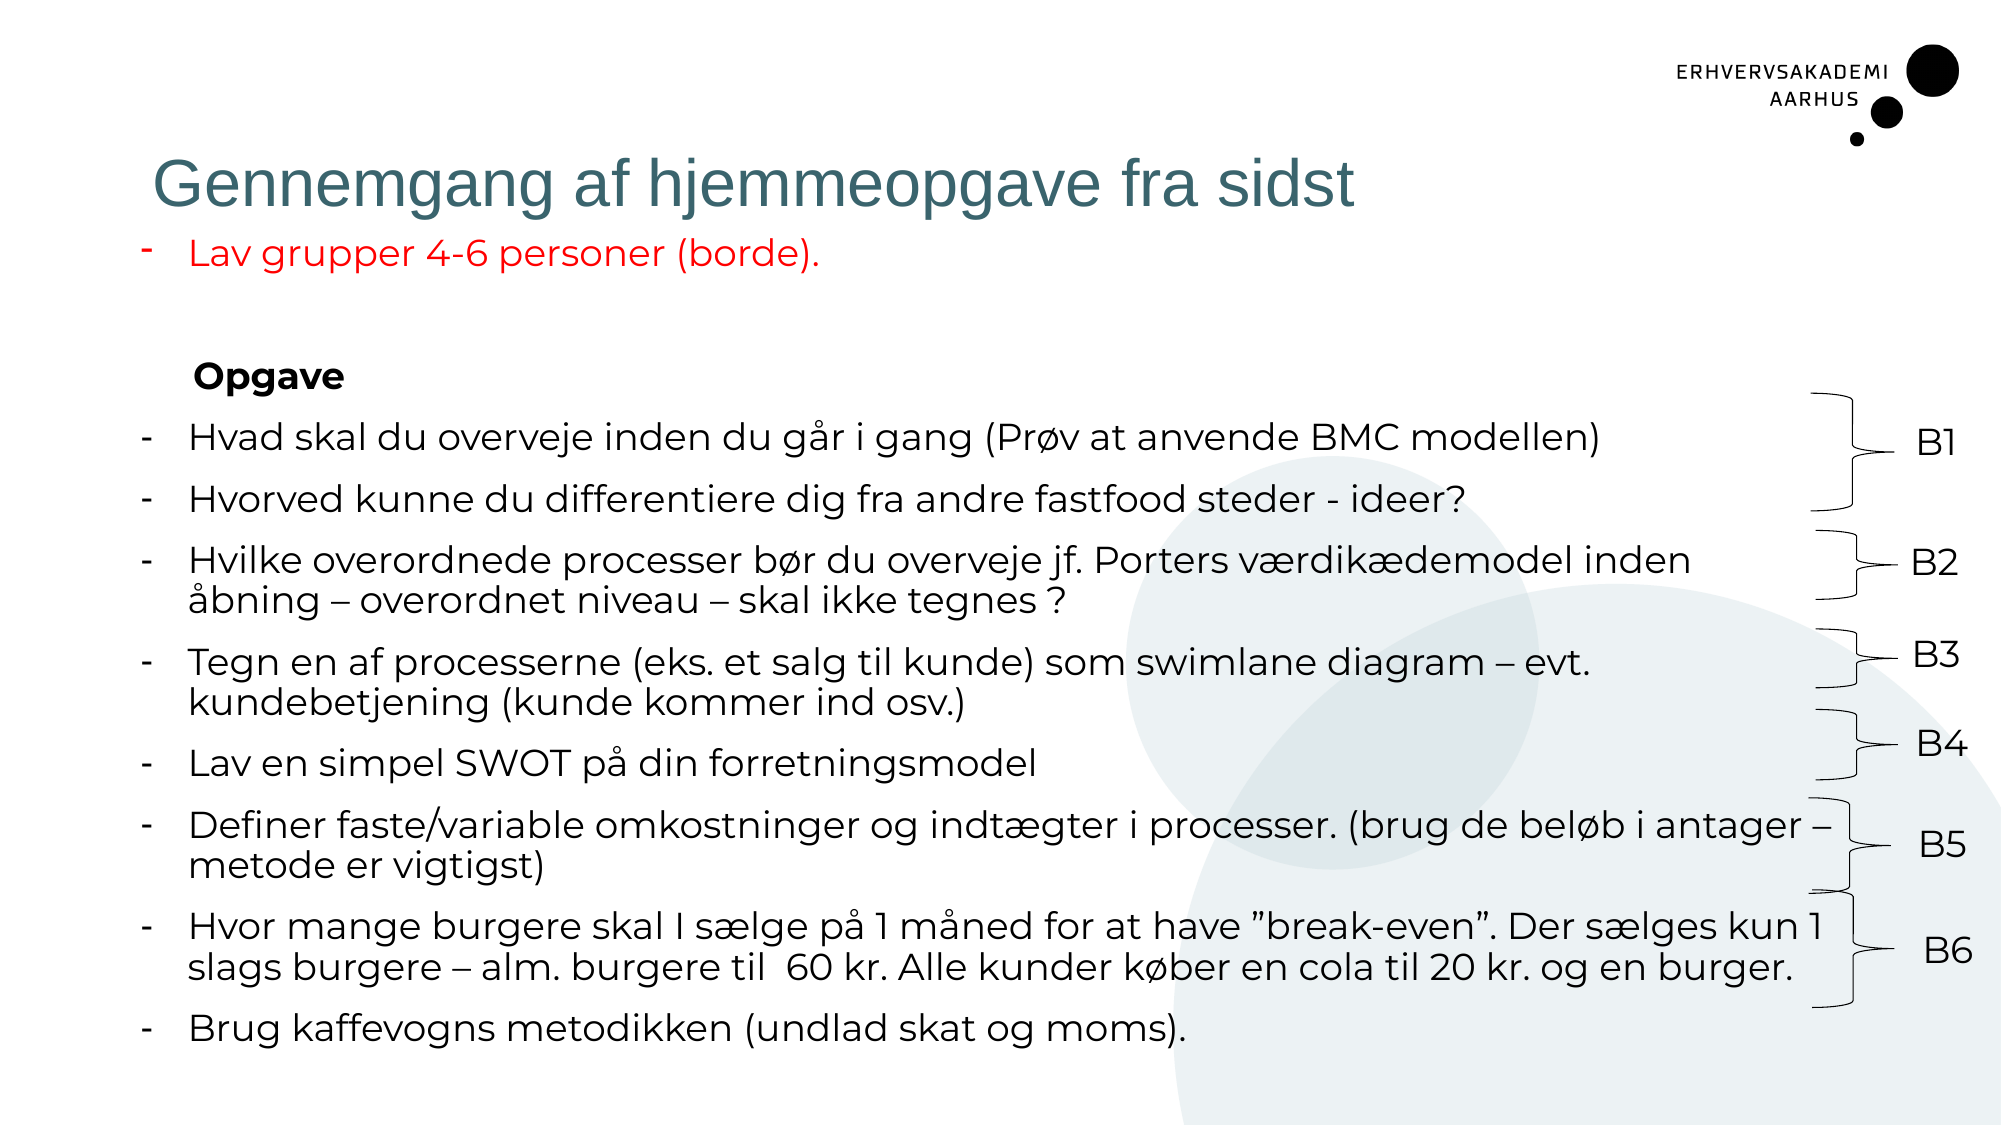

# Gennemgang af hjemmeopgave fra sidst
Lav grupper 4-6 personer (borde).

     Opgave
Hvad skal du overveje inden du går i gang (Prøv at anvende BMC modellen)
Hvorved kunne du differentiere dig fra andre fastfood steder - ideer?
Hvilke overordnede processer bør du overveje jf. Porters værdikædemodel inden åbning – overordnet niveau – skal ikke tegnes ?
Tegn en af processerne (eks. et salg til kunde) som swimlane diagram – evt. kundebetjening (kunde kommer ind osv.)
Lav en simpel SWOT på din forretningsmodel
Definer faste/variable omkostninger og indtægter i processer. (brug de beløb i antager – metode er vigtigst)
Hvor mange burgere skal I sælge på 1 måned for at have ”break-even”. Der sælges kun 1 slags burgere – alm. burgere til  60 kr. Alle kunder køber en cola til 20 kr. og en burger.
Brug kaffevogns metodikken (undlad skat og moms).

B1

B2
B3

B4

B5

B6